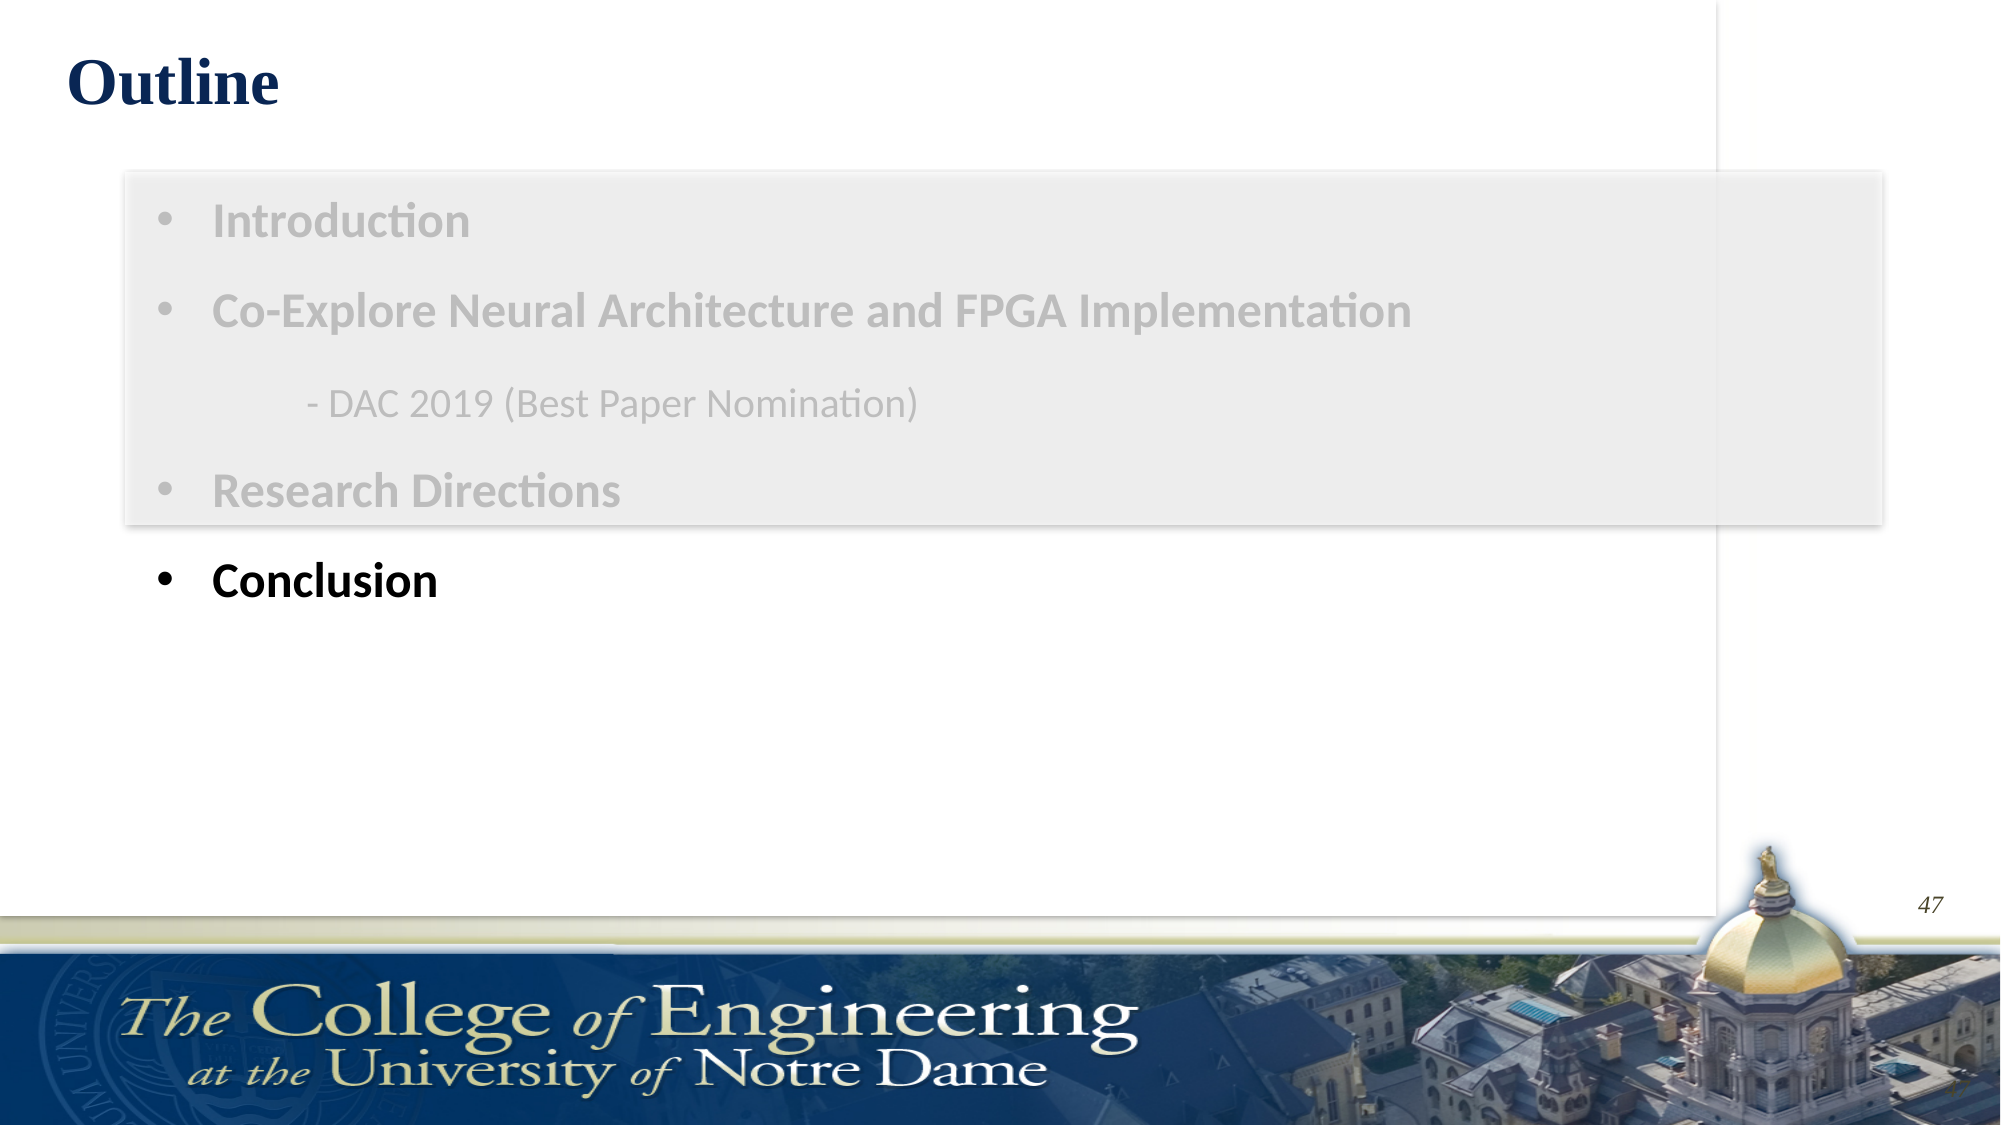

Outline

Introduction
Co-Explore Neural Architecture and FPGA Implementation
	- DAC 2019 (Best Paper Nomination)
Research Directions
Conclusion

47
47